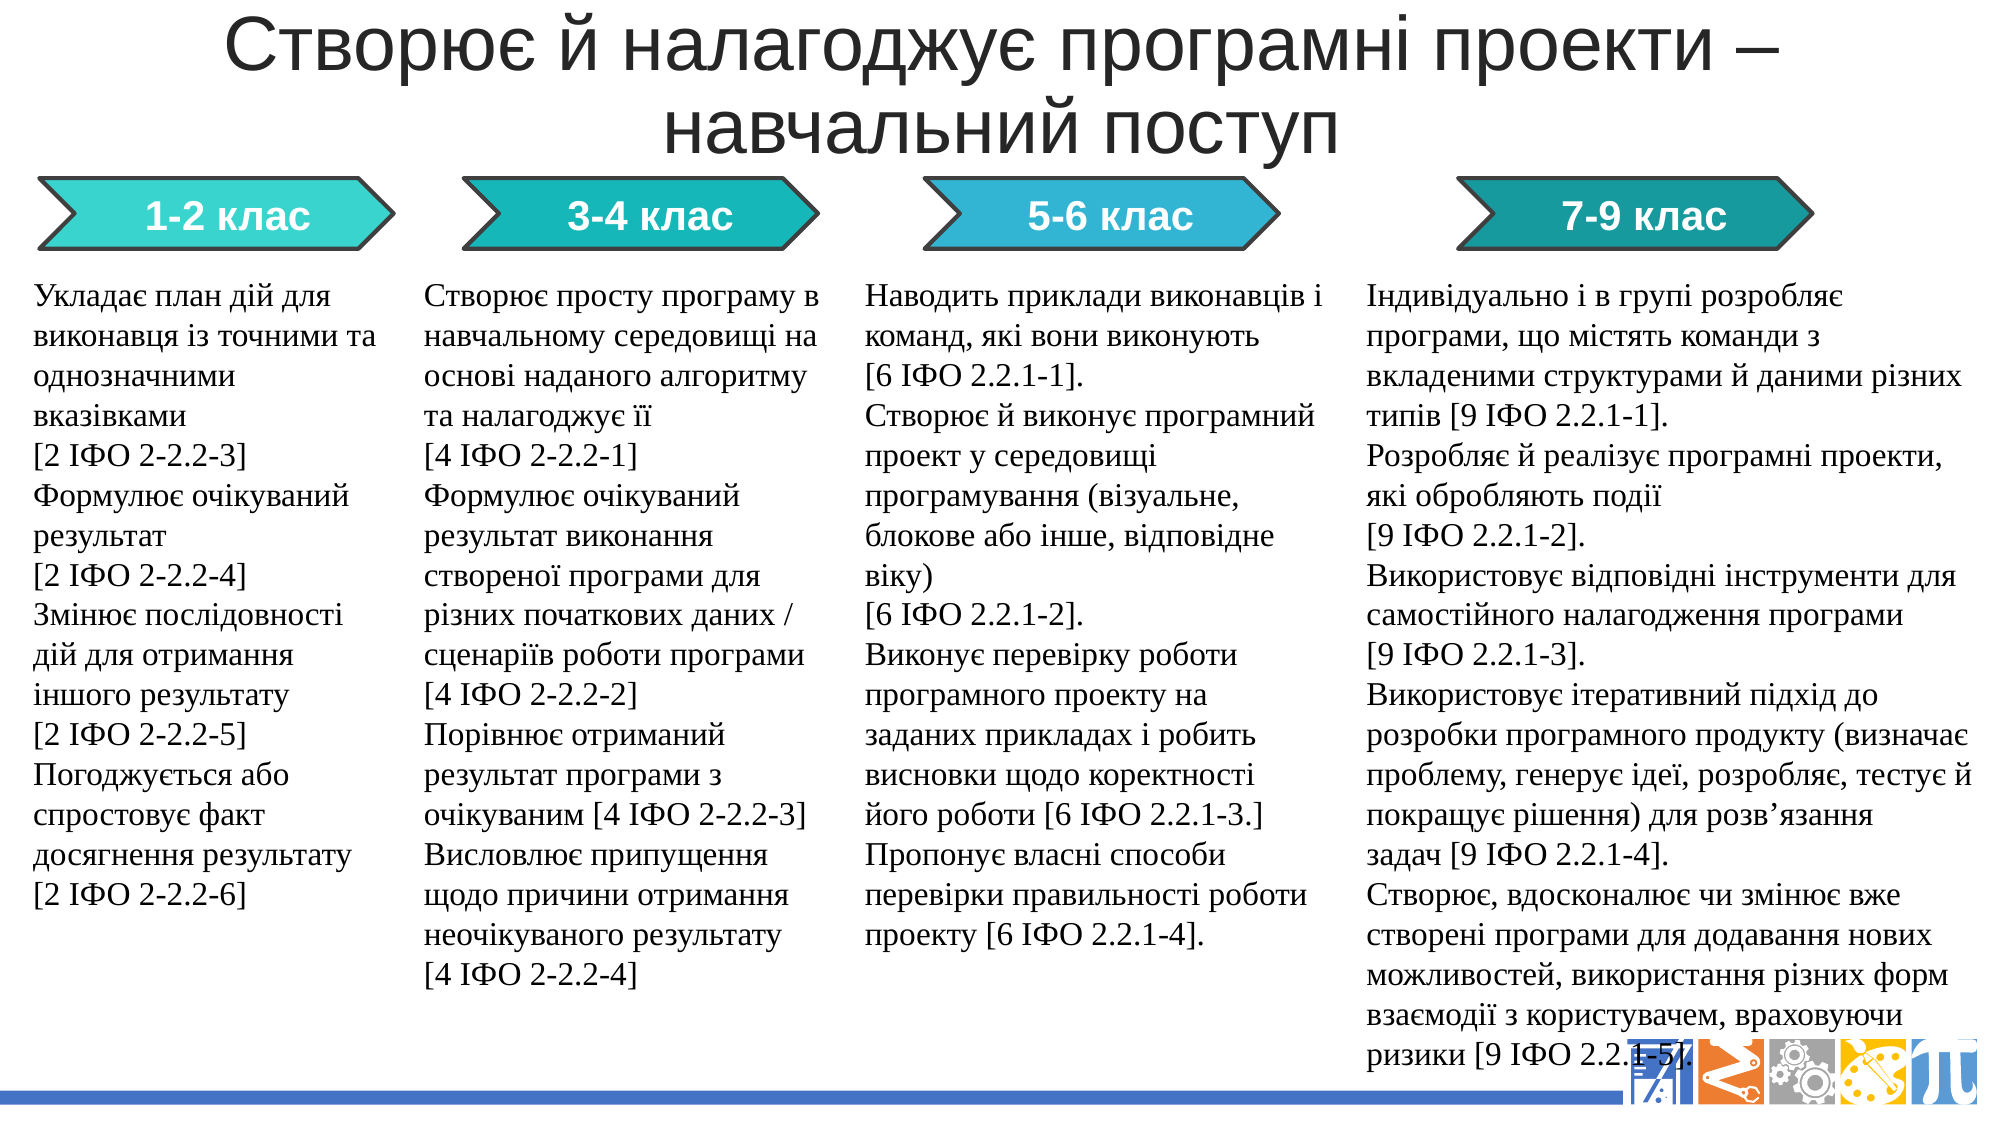

Створює й налагоджує програмні проекти – навчальний поступ

1-2 клас

3-4 клас

5-6 клас

7-9 клас
Укладає план дій для виконавця із точними та однозначними вказівками
[2 ІФО 2-2.2-3]
Формулює очікуваний результат
[2 ІФО 2-2.2-4]
Змінює послідовності дій для отримання іншого результату
[2 ІФО 2-2.2-5]
Погоджується або спростовує факт досягнення результату
[2 ІФО 2-2.2-6]
Створює просту програму в навчальному середовищі на основі наданого алгоритму та налагоджує її
[4 ІФО 2-2.2-1]
Формулює очікуваний результат виконання створеної програми для різних початкових даних / сценаріїв роботи програми [4 ІФО 2-2.2-2]
Порівнює отриманий результат програми з очікуваним [4 ІФО 2-2.2-3]
Висловлює припущення щодо причини отримання неочікуваного результату
[4 ІФО 2-2.2-4]
Наводить приклади виконавців і команд, які вони виконують 
[6 ІФО 2.2.1-1].
Створює й виконує програмний проект у середовищі програмування (візуальне, блокове або інше, відповідне віку) 
[6 ІФО 2.2.1-2].
Виконує перевірку роботи програмного проекту на заданих прикладах і робить висновки щодо коректності його роботи [6 ІФО 2.2.1-3.]
Пропонує власні способи перевірки правильності роботи проекту [6 ІФО 2.2.1-4].
Індивідуально і в групі розробляє програми, що містять команди з вкладеними структурами й даними різних типів [9 ІФО 2.2.1-1].
Розробляє й реалізує програмні проекти, які обробляють події 
[9 ІФО 2.2.1-2].
Використовує відповідні інструменти для самостійного налагодження програми 
[9 ІФО 2.2.1-3].
Використовує ітеративний підхід до розробки програмного продукту (визначає проблему, генерує ідеї, розробляє, тестує й покращує рішення) для розв’язання задач [9 ІФО 2.2.1-4].
Створює, вдосконалює чи змінює вже створені програми для додавання нових можливостей, використання різних форм взаємодії з користувачем, враховуючи ризики [9 ІФО 2.2.1-5].